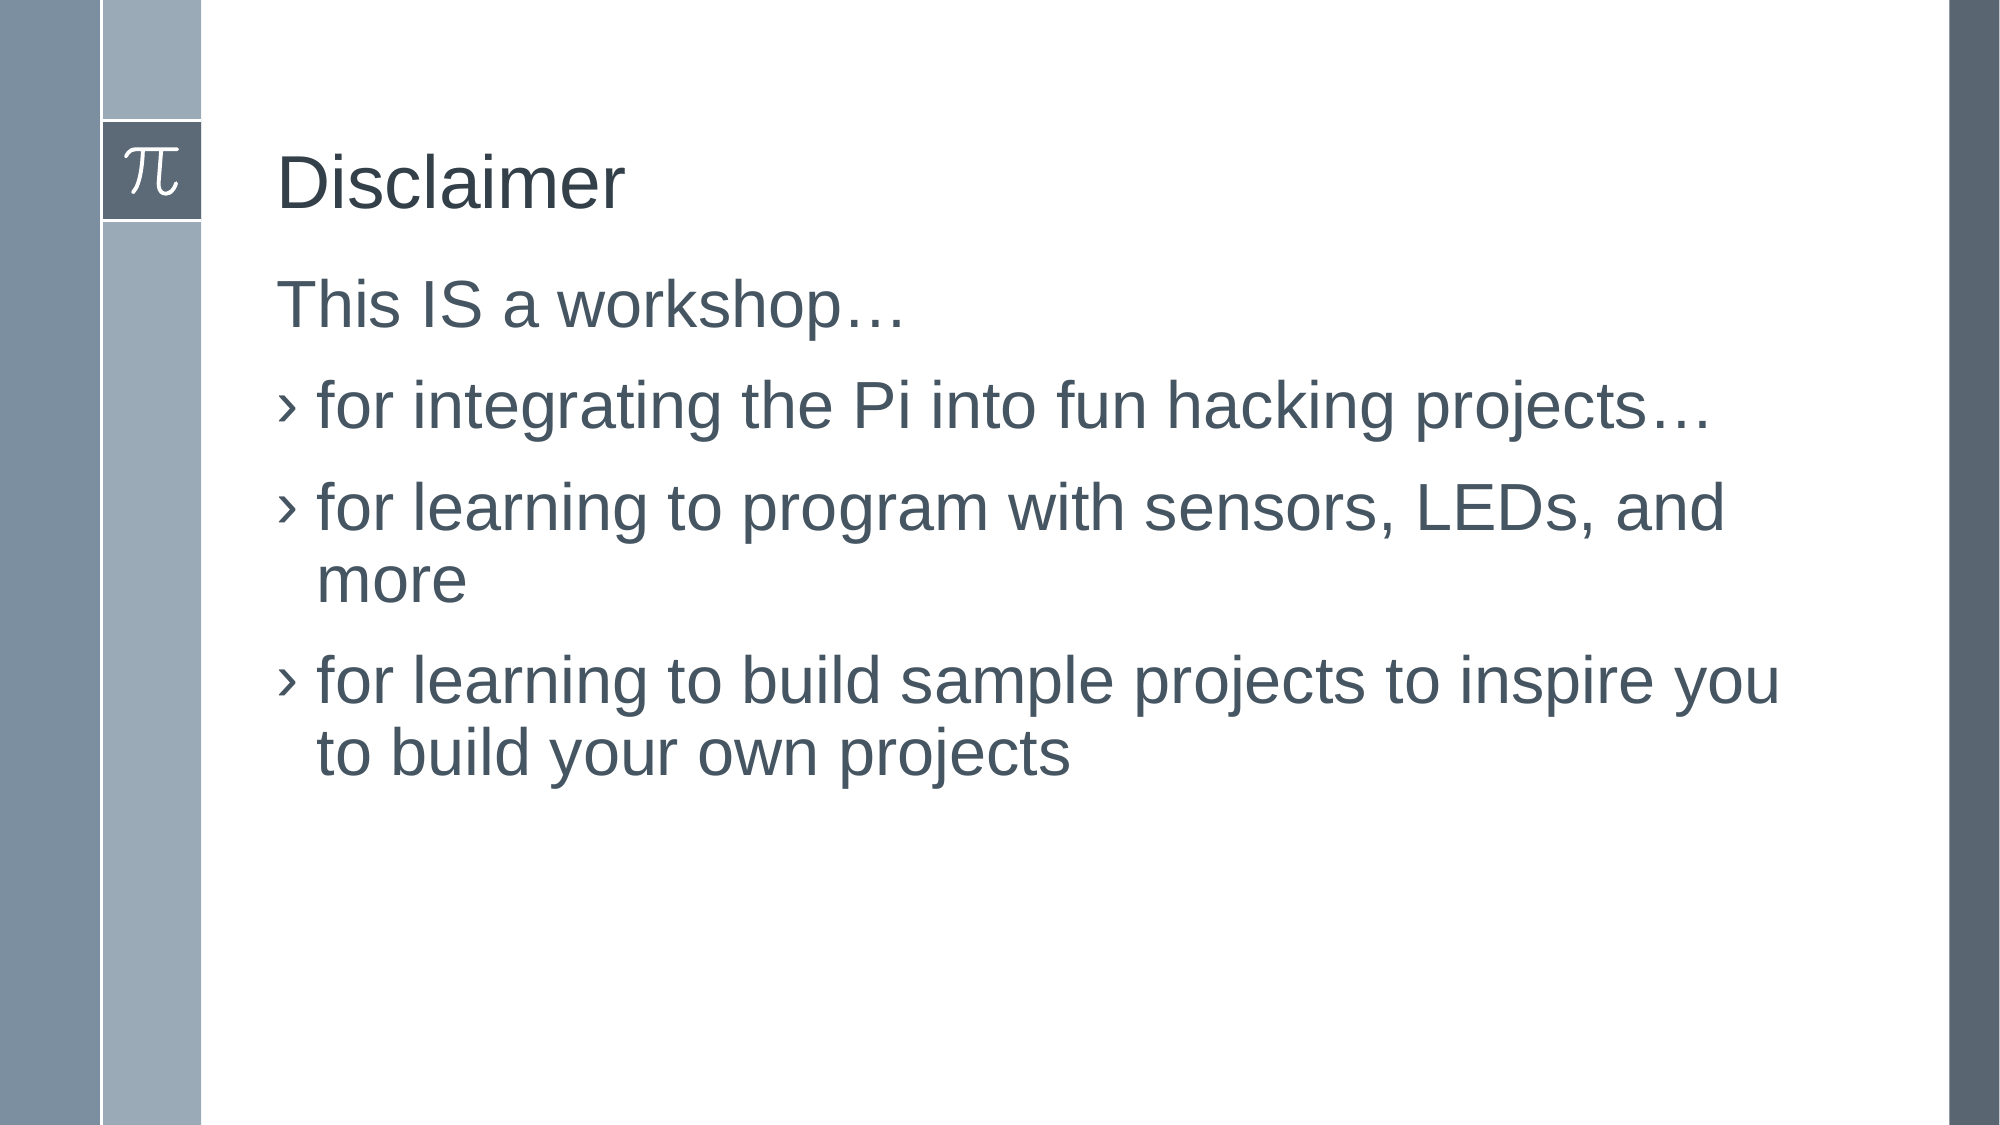

# Disclaimer
This IS a workshop…
for integrating the Pi into fun hacking projects…
for learning to program with sensors, LEDs, and more
for learning to build sample projects to inspire you to build your own projects